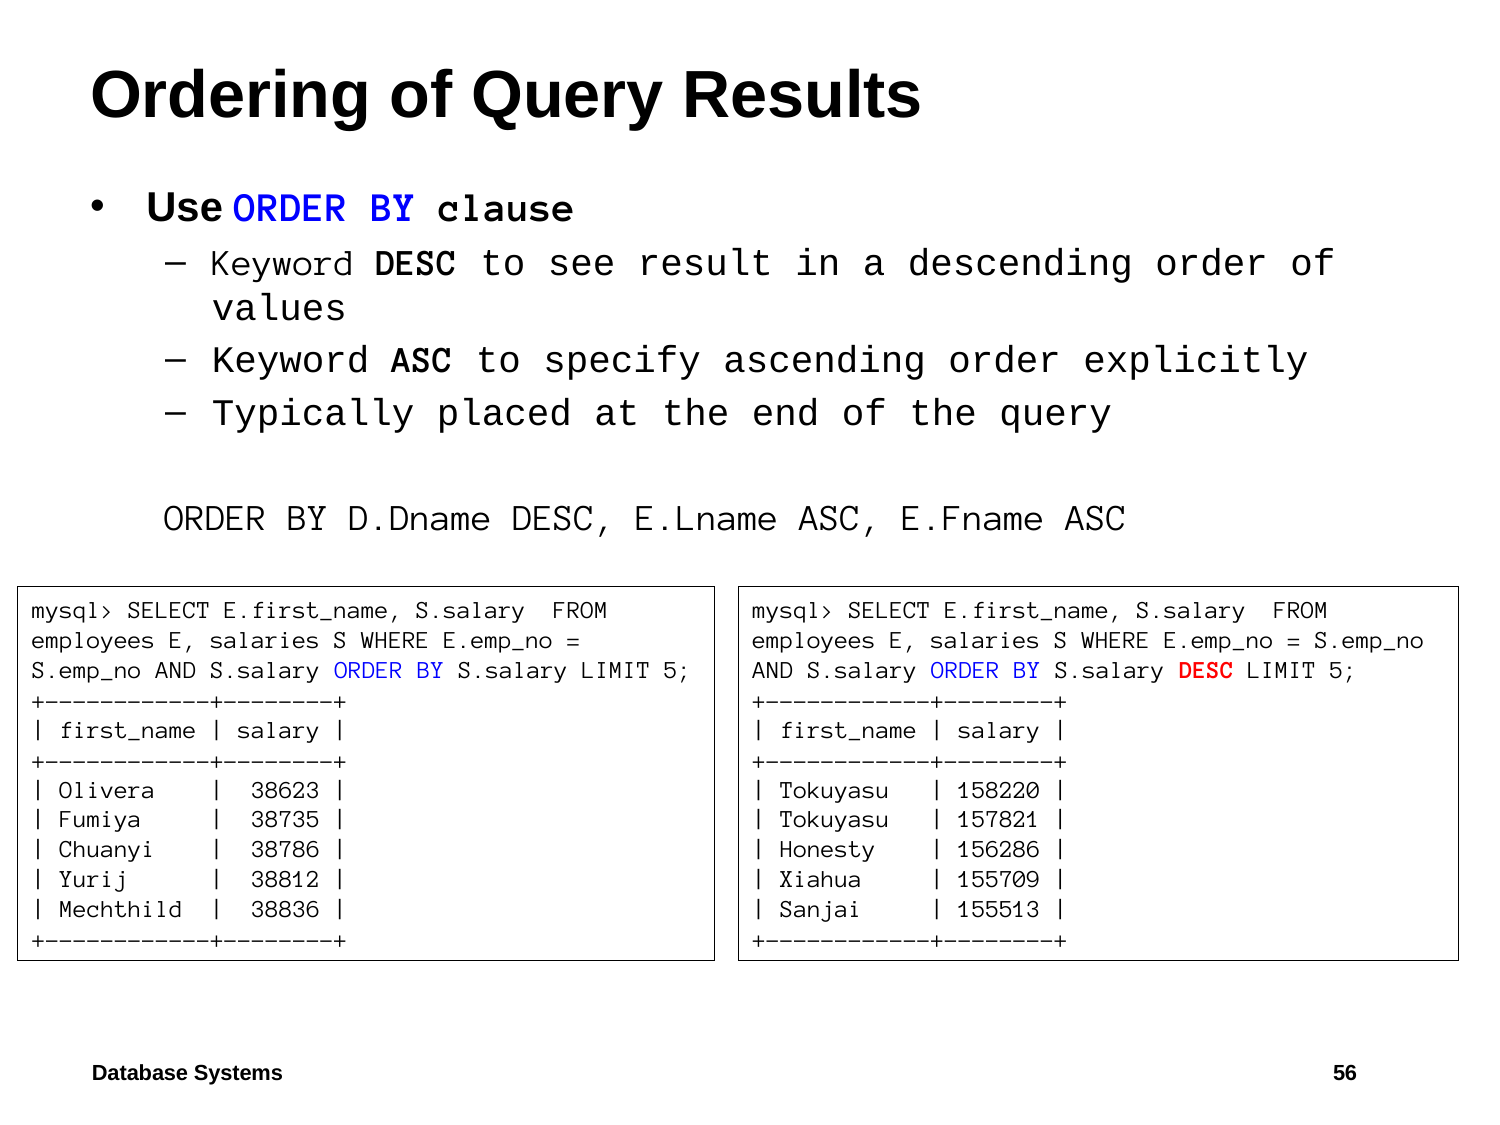

# Ordering of Query Results
Use ORDER BY clause
Keyword DESC to see result in a descending order of values
Keyword ASC to specify ascending order explicitly
Typically placed at the end of the query

ORDER BY D.Dname DESC, E.Lname ASC, E.Fname ASC
mysql> SELECT E.first_name, S.salary  FROM employees E, salaries S WHERE E.emp_no = S.emp_no AND S.salary ORDER BY S.salary LIMIT 5;
+------------+--------+
| first_name | salary |
+------------+--------+
| Olivera    |  38623 |
| Fumiya     |  38735 |
| Chuanyi    |  38786 |
| Yurij      |  38812 |
| Mechthild  |  38836 |
+------------+--------+
mysql> SELECT E.first_name, S.salary  FROM employees E, salaries S WHERE E.emp_no = S.emp_no AND S.salary ORDER BY S.salary DESC LIMIT 5;
+------------+--------+
| first_name | salary |
+------------+--------+
| Tokuyasu   | 158220 |
| Tokuyasu   | 157821 |
| Honesty    | 156286 |
| Xiahua     | 155709 |
| Sanjai     | 155513 |
+------------+--------+